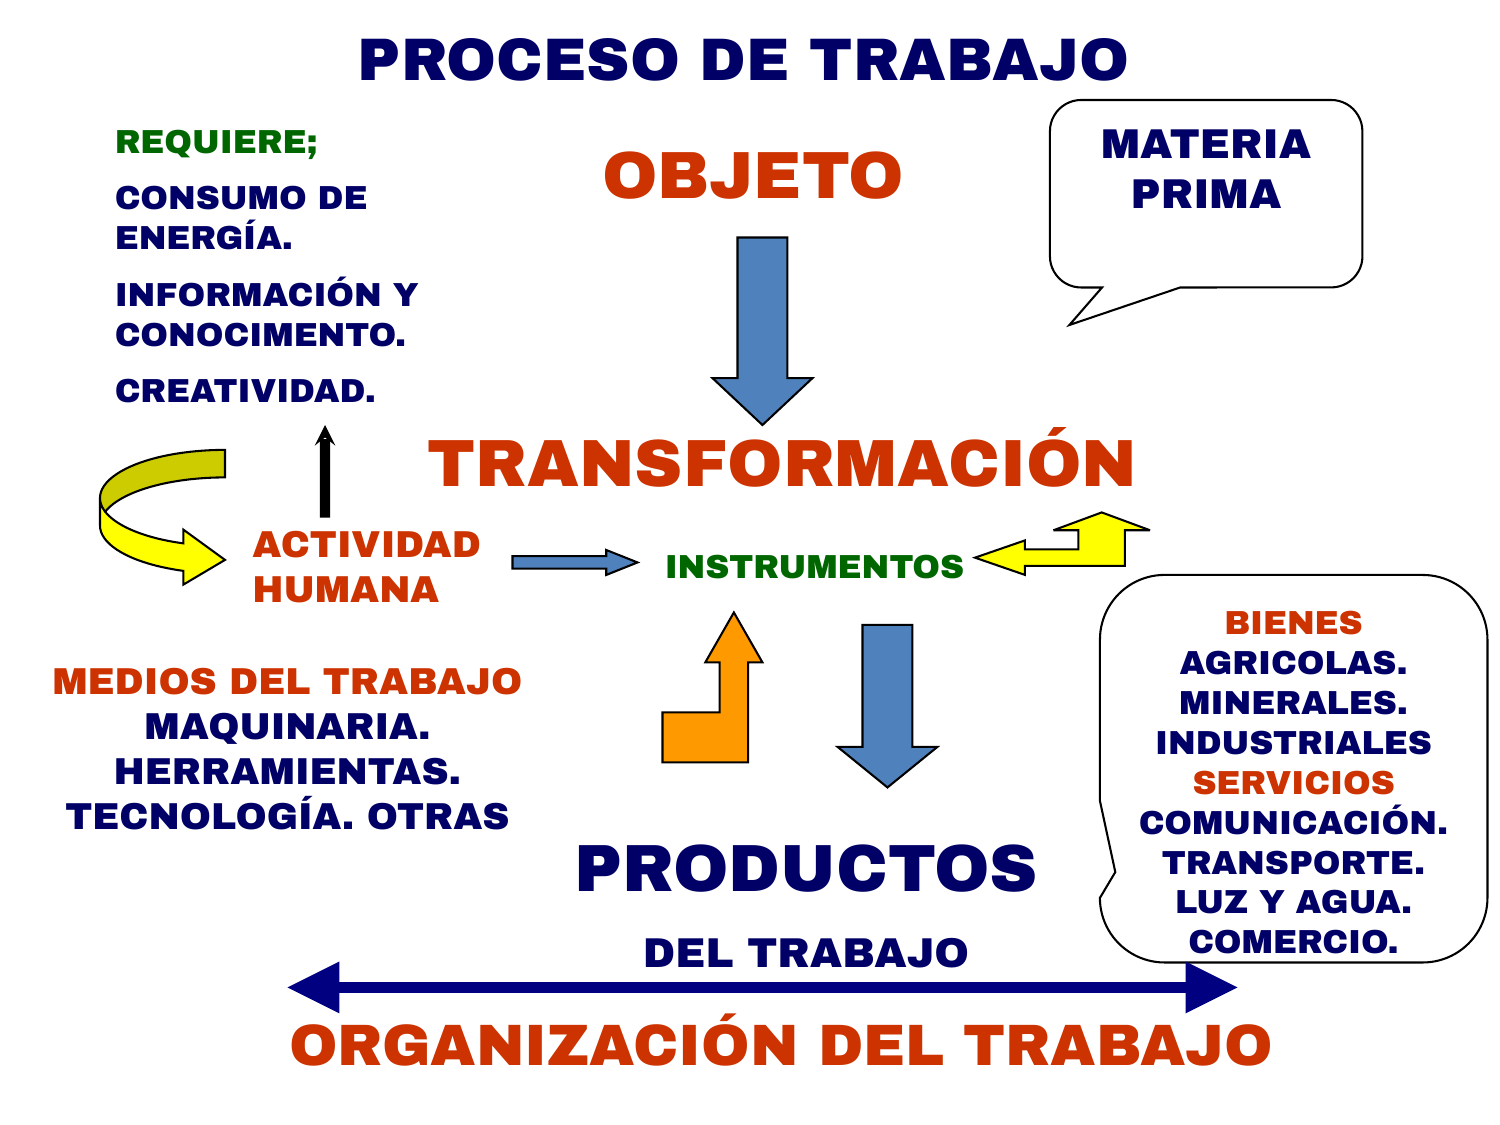

# PROCESO DE TRABAJO
MATERIA PRIMA
REQUIERE;
CONSUMO DE ENERGÍA.
INFORMACIÓN Y CONOCIMENTO.
CREATIVIDAD.
OBJETO

TRANSFORMACIÓN

ACTIVIDAD HUMANA

INSTRUMENTOS

BIENES
AGRICOLAS.
MINERALES.
INDUSTRIALES
SERVICIOS
COMUNICACIÓN.
TRANSPORTE.
LUZ Y AGUA.
COMERCIO.

MEDIOS DEL TRABAJO
MAQUINARIA.
HERRAMIENTAS.
TECNOLOGÍA. OTRAS
PRODUCTOS
DEL TRABAJO
ORGANIZACIÓN DEL TRABAJO